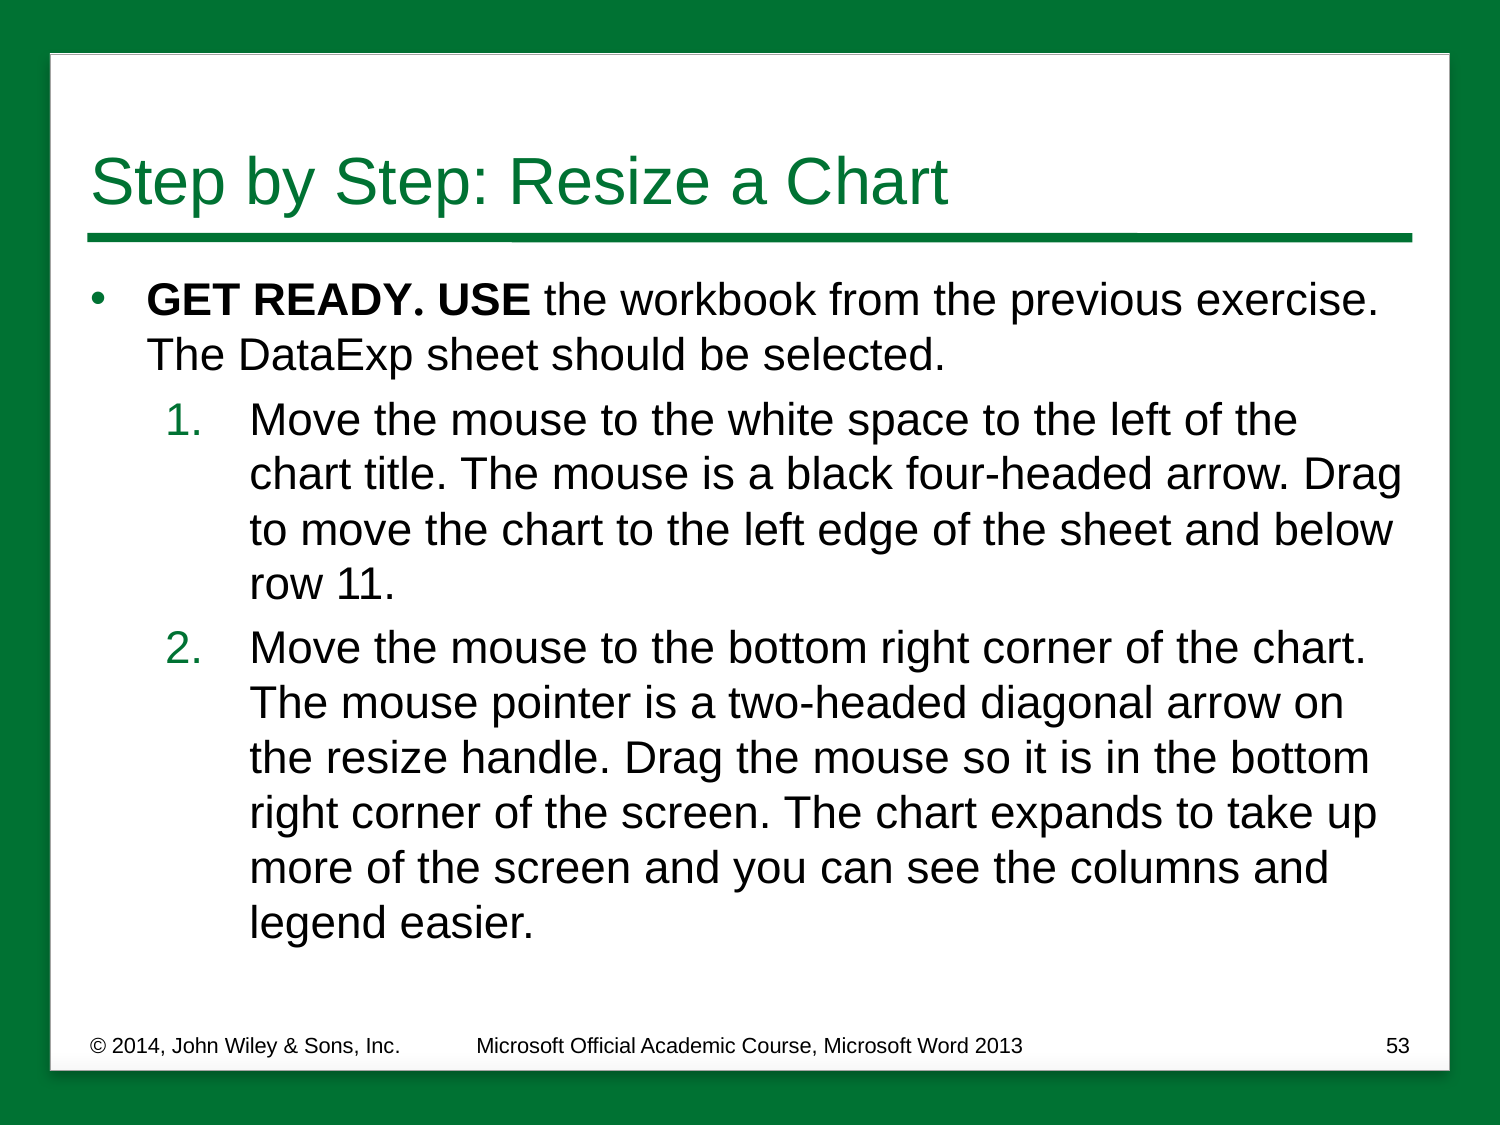

# Step by Step: Resize a Chart
GET READY. USE the workbook from the previous exercise. The DataExp sheet should be selected.
Move the mouse to the white space to the left of the chart title. The mouse is a black four-headed arrow. Drag to move the chart to the left edge of the sheet and below row 11.
Move the mouse to the bottom right corner of the chart. The mouse pointer is a two-headed diagonal arrow on the resize handle. Drag the mouse so it is in the bottom right corner of the screen. The chart expands to take up more of the screen and you can see the columns and legend easier.

© 2014, John Wiley & Sons, Inc.
Microsoft Official Academic Course, Microsoft Word 2013
53